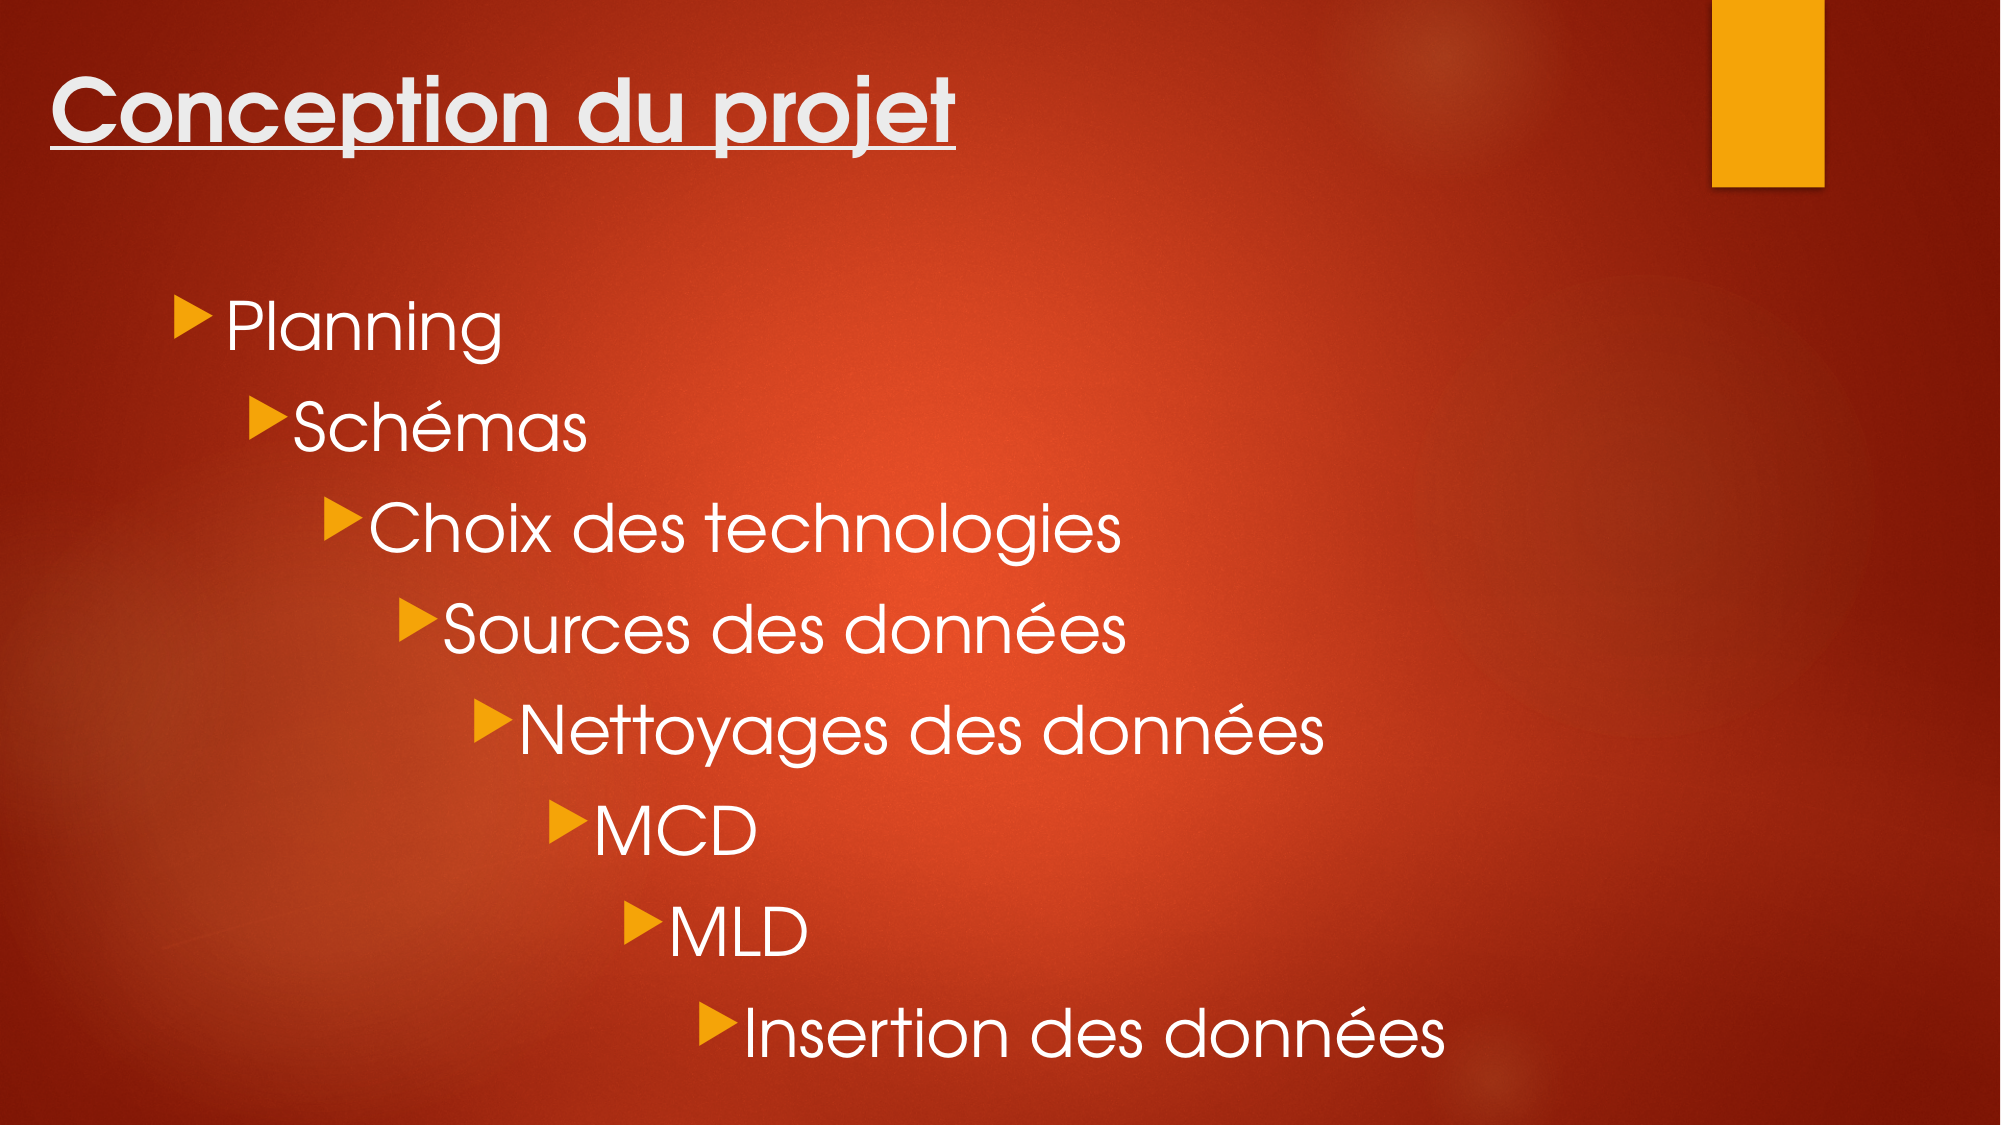

# Conception du projet
Planning
Schémas
Choix des technologies
Sources des données
Nettoyages des données
MCD
MLD
Insertion des données